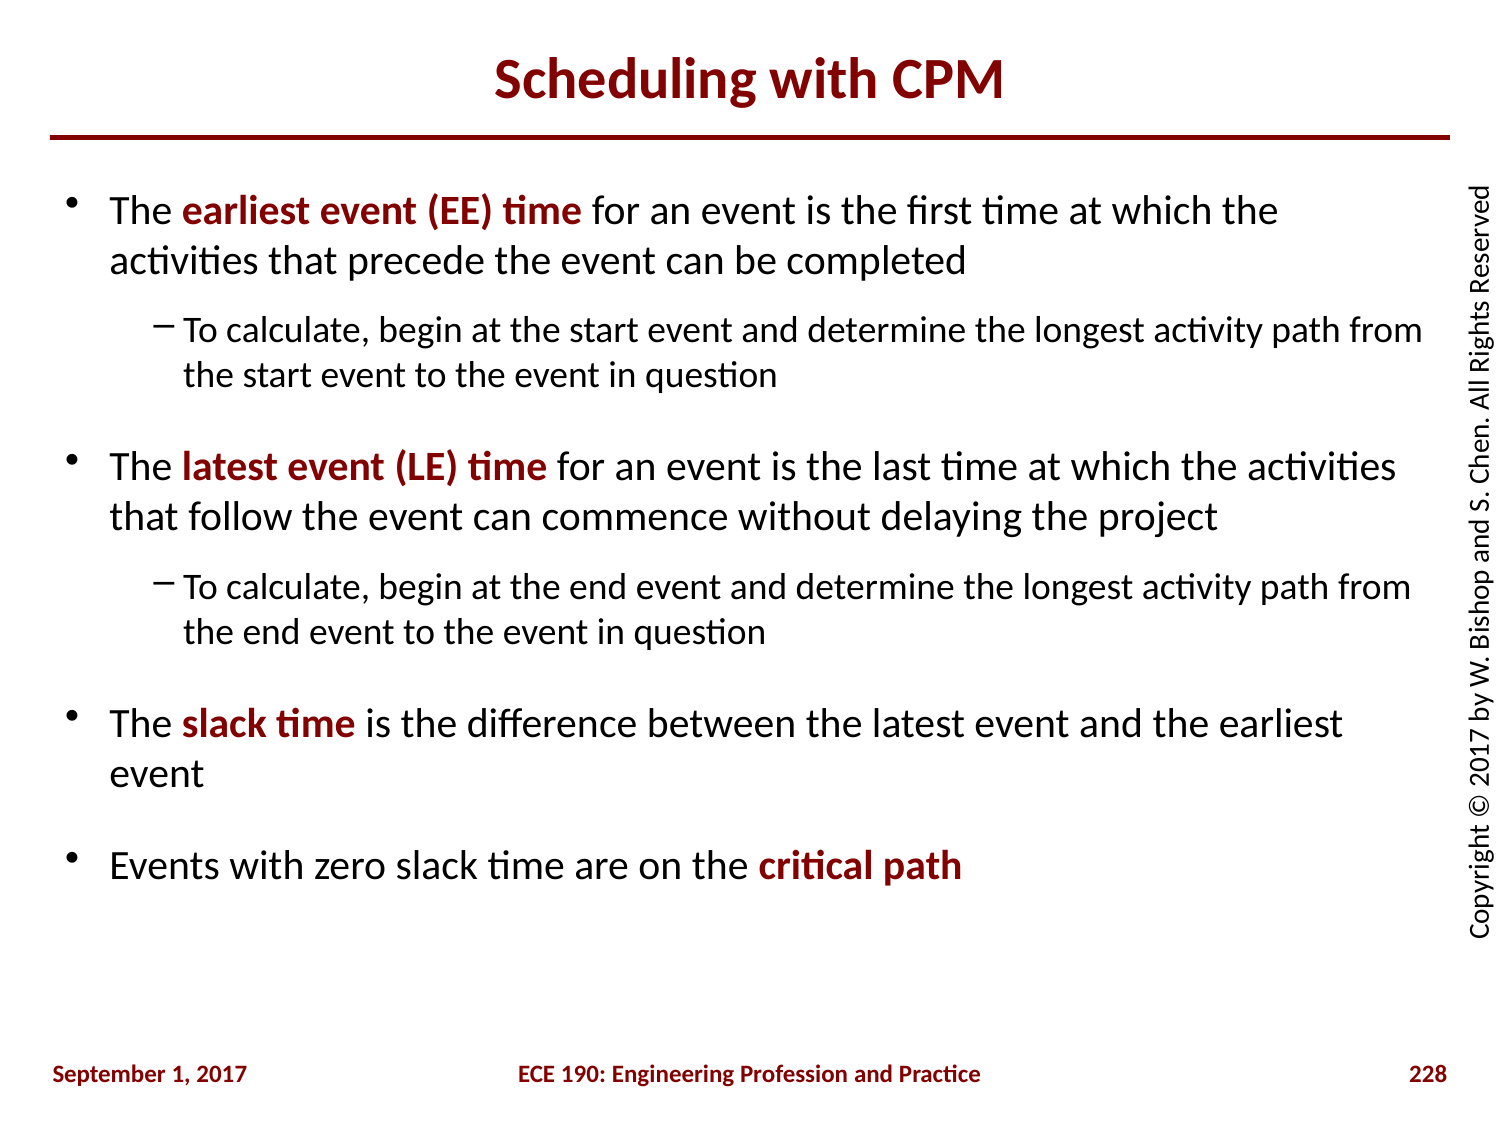

# Scheduling with CPM
The earliest event (EE) time for an event is the first time at which the activities that precede the event can be completed
To calculate, begin at the start event and determine the longest activity path from the start event to the event in question
The latest event (LE) time for an event is the last time at which the activities that follow the event can commence without delaying the project
To calculate, begin at the end event and determine the longest activity path from the end event to the event in question
The slack time is the difference between the latest event and the earliest event
Events with zero slack time are on the critical path
September 1, 2017
ECE 190: Engineering Profession and Practice
228